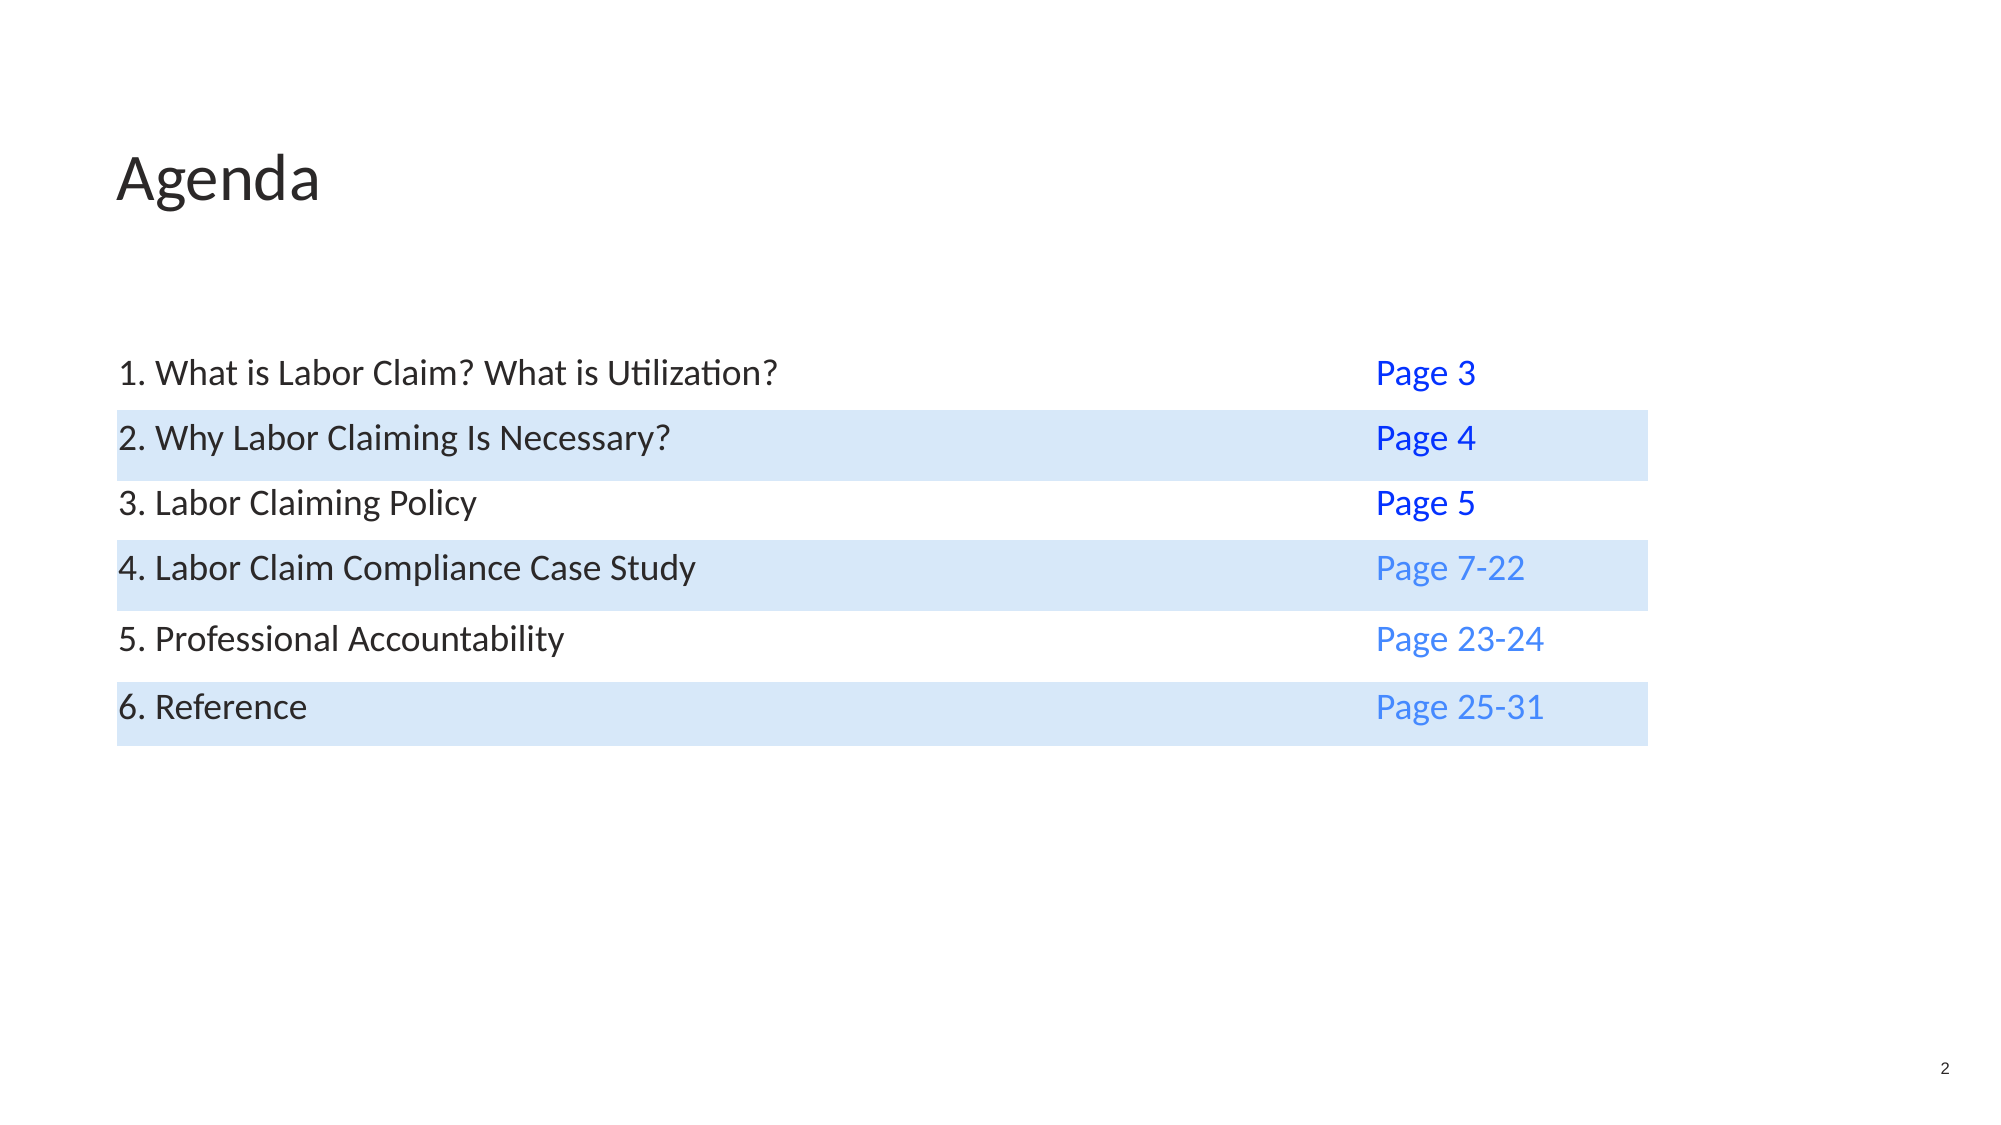

# Agenda
|  |  |
| --- | --- |
| 1. What is Labor Claim? What is Utilization? | Page 3 |
| 2. Why Labor Claiming Is Necessary? | Page 4 |
| 3. Labor Claiming Policy | Page 5 |
| 4. Labor Claim Compliance Case Study | Page 7-22 |
| 5. Professional Accountability | Page 23-24 |
| 6. Reference | Page 25-31 |
2